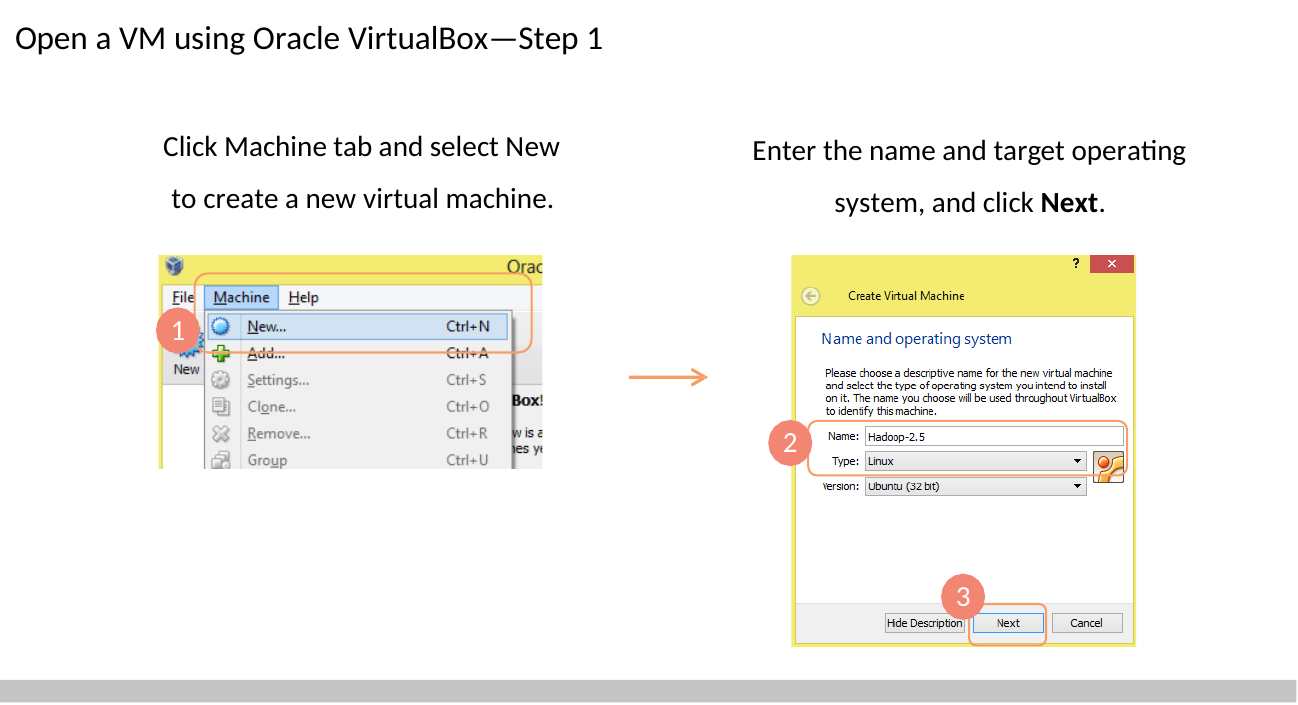

# Open a VM using Oracle VirtualBox—Step 1
Click Machine tab and select New to create a new virtual machine.
Enter the name and target operating system, and click Next.

1

2

3